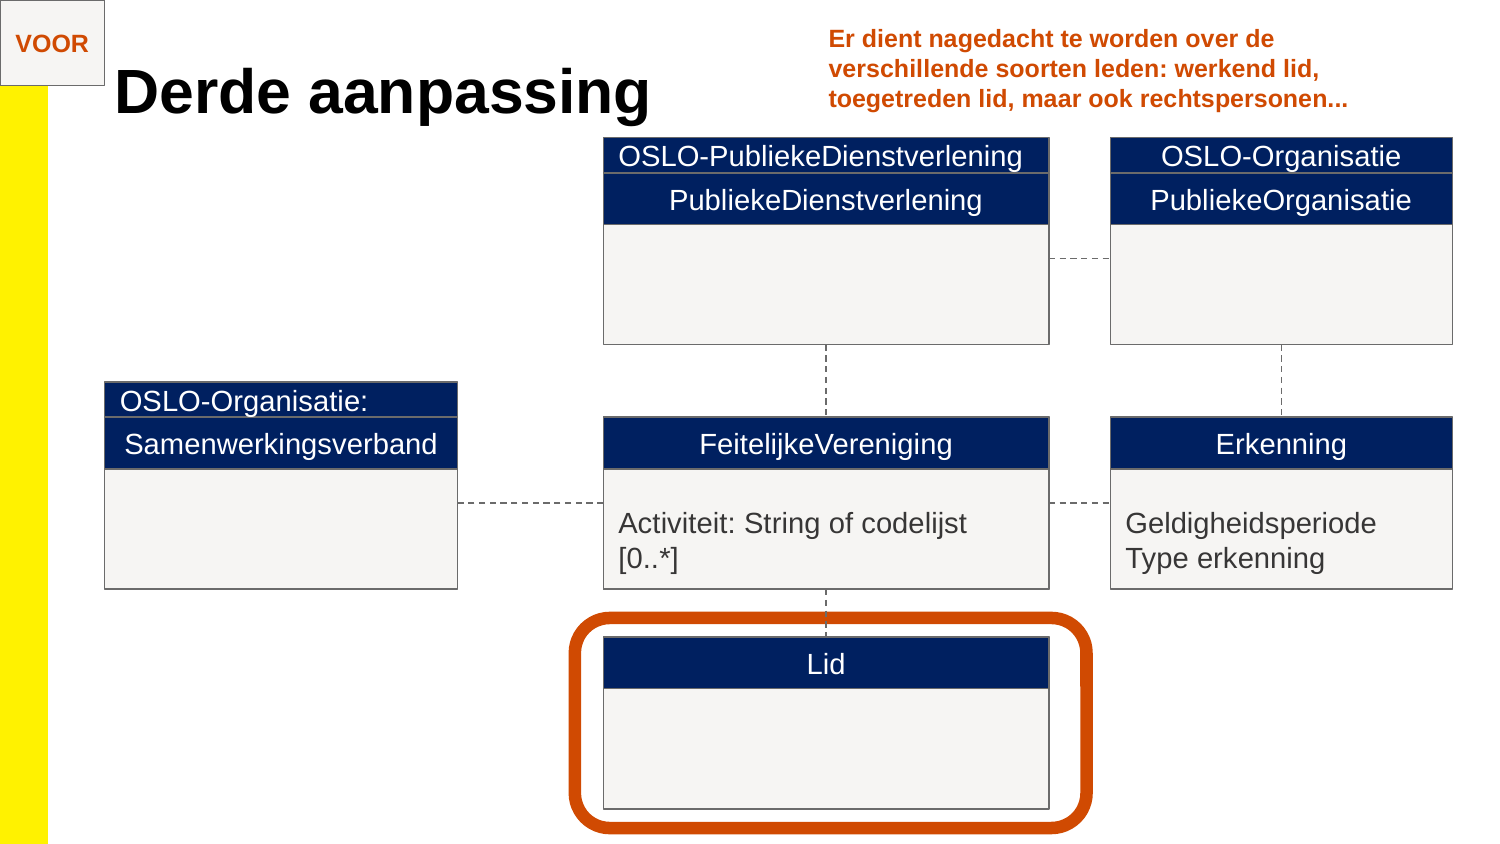

VOOR
Er dient nagedacht te worden over de verschillende soorten leden: werkend lid, toegetreden lid, maar ook rechtspersonen...
Derde aanpassing
OSLO-PubliekeDienstverlening
OSLO-Organisatie

PubliekeDienstverlening

PubliekeOrganisatie
OSLO-Organisatie:
Activiteit: String of codelijst [0..*]
FeitelijkeVereniging

Activiteit
Geldigheidsperiode
Type erkenning
Erkenning

Samenwerkingsverband

Lid